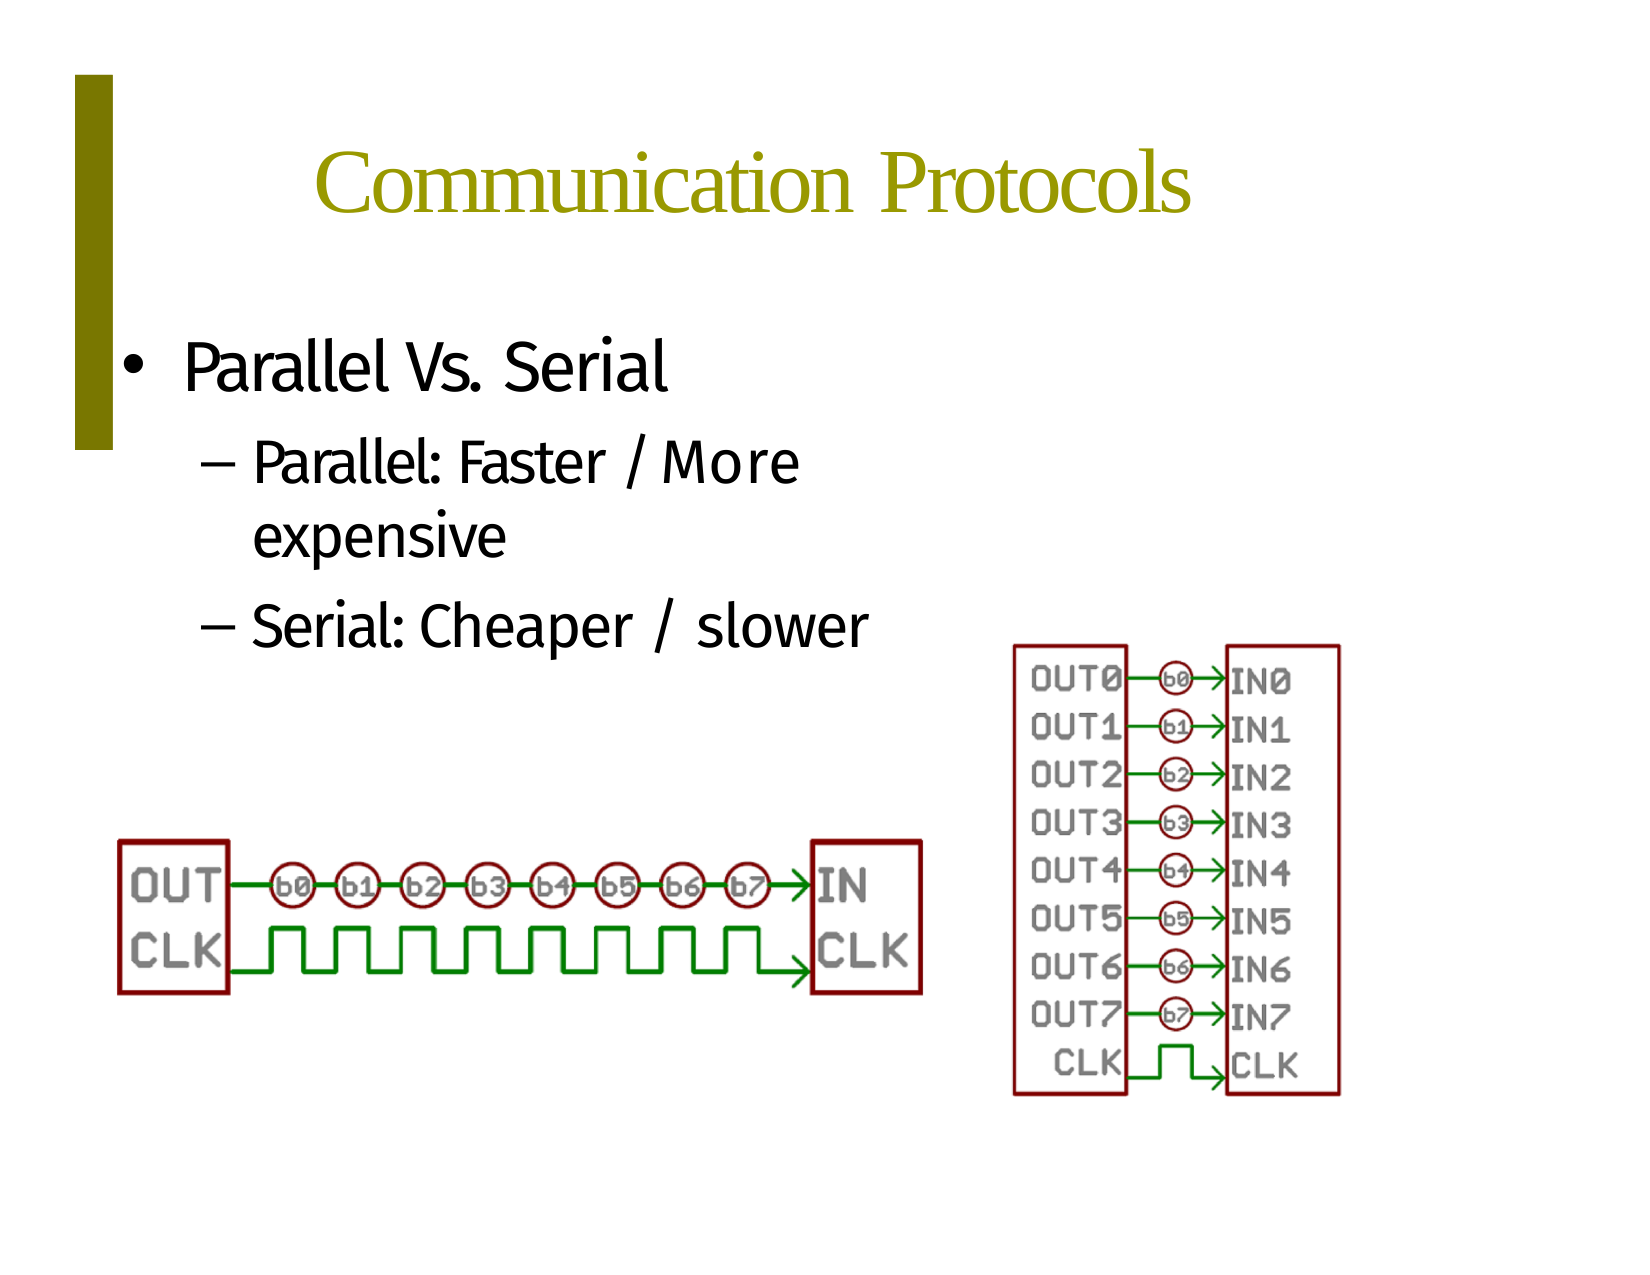

# Communication Protocols
Parallel Vs. Serial
Parallel: Faster / More expensive
Serial: Cheaper / slower